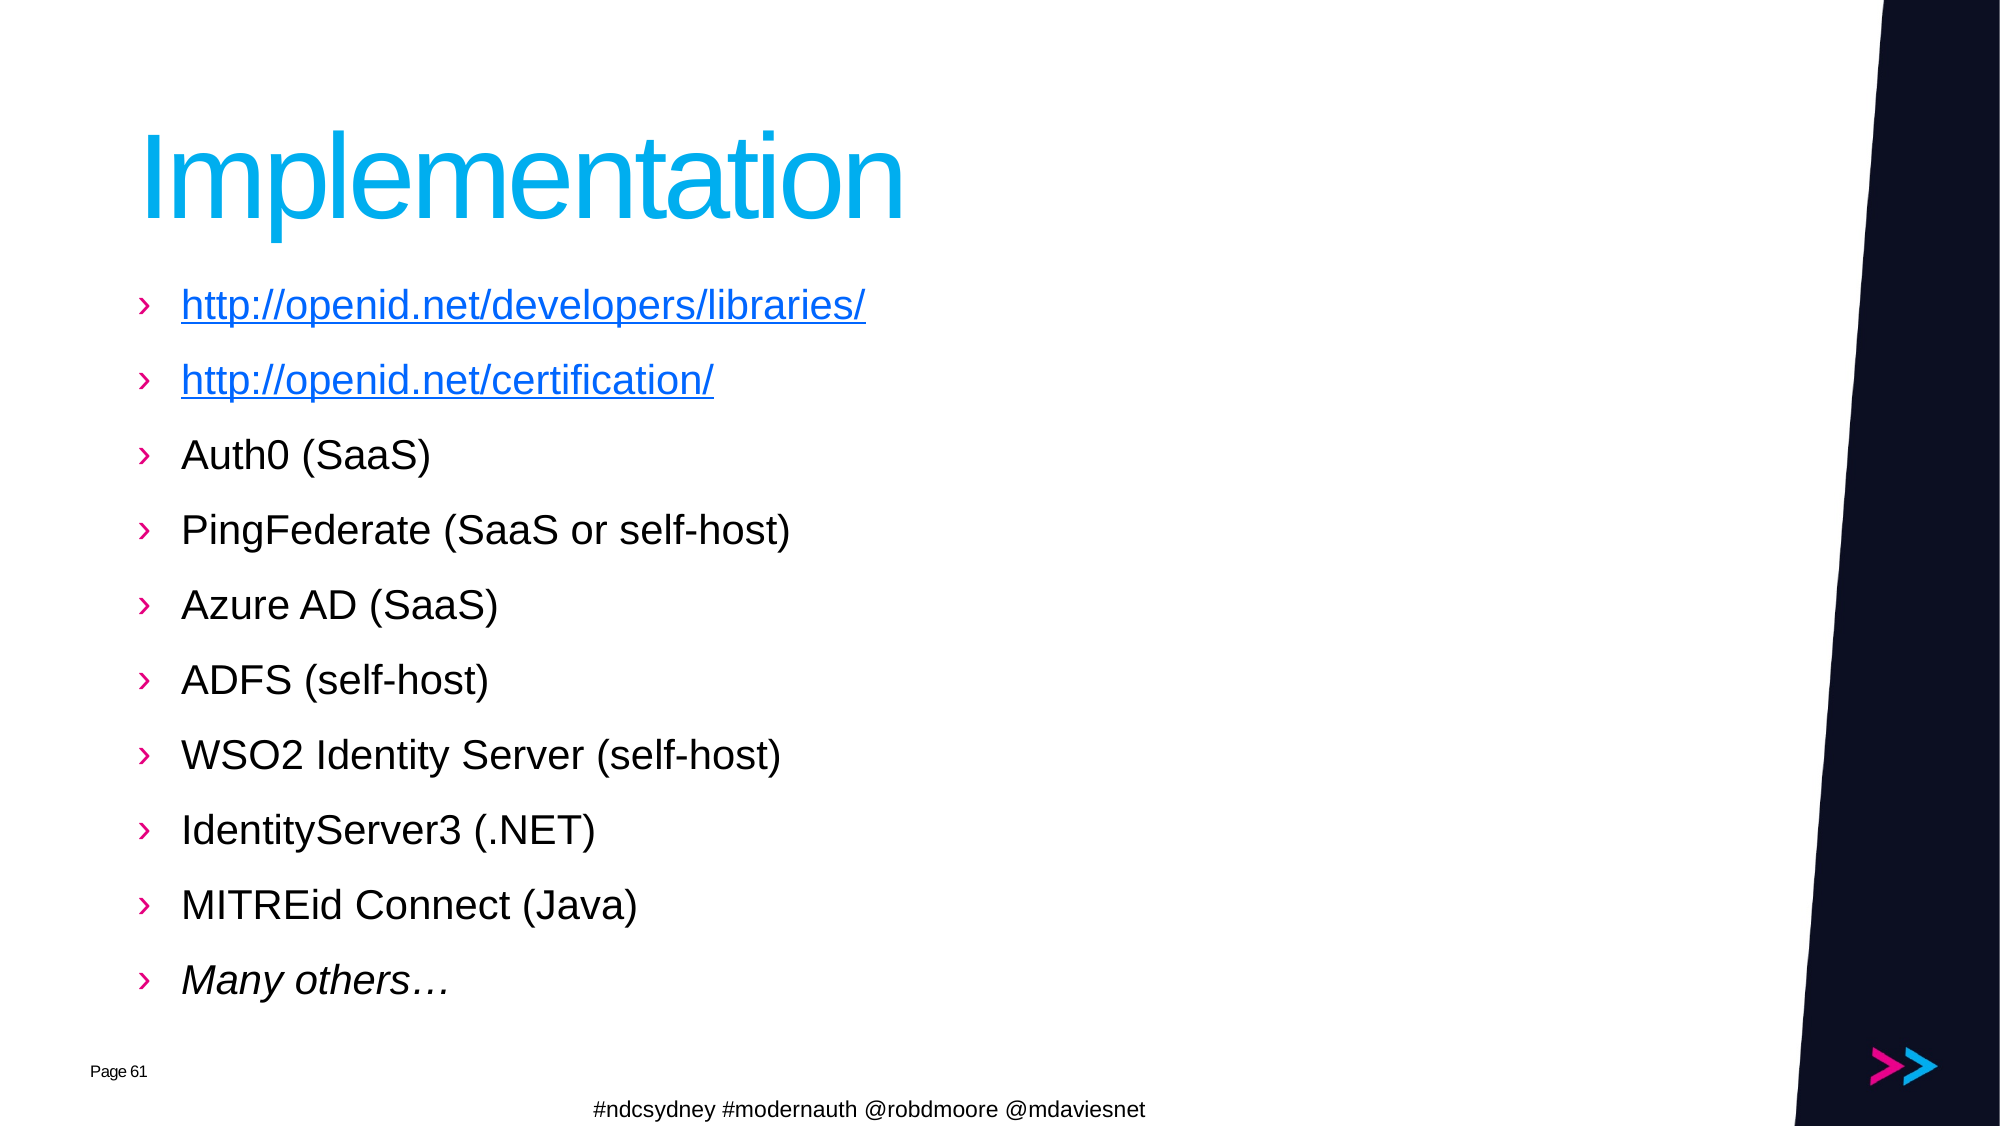

# Implementation
http://openid.net/developers/libraries/
http://openid.net/certification/
Auth0 (SaaS)
PingFederate (SaaS or self-host)
Azure AD (SaaS)
ADFS (self-host)
WSO2 Identity Server (self-host)
IdentityServer3 (.NET)
MITREid Connect (Java)
Many others…

61